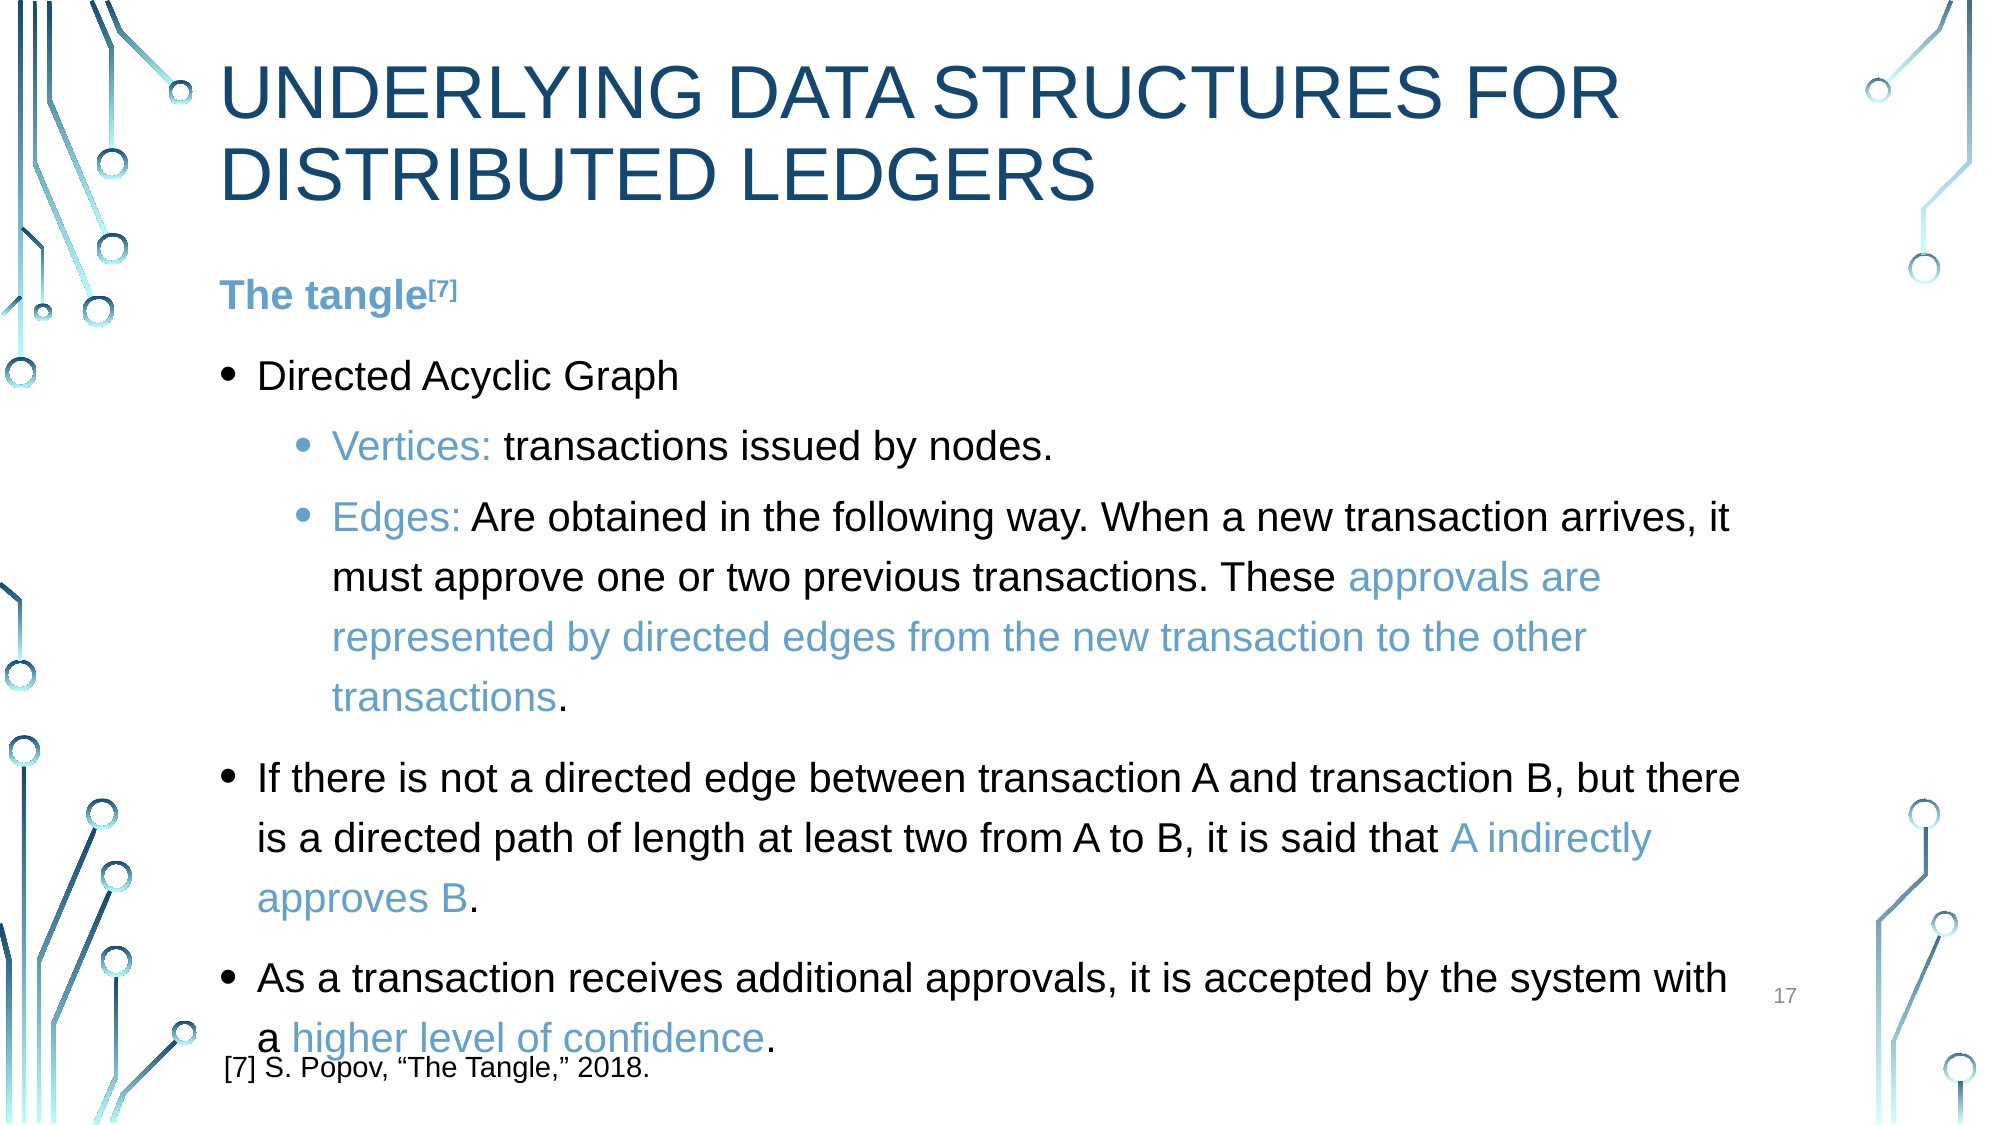

Underlying Data Structures for Distributed Ledgers
The tangle[7]
Directed Acyclic Graph
Vertices: transactions issued by nodes.
Edges: Are obtained in the following way. When a new transaction arrives, it must approve one or two previous transactions. These approvals are represented by directed edges from the new transaction to the other transactions.
If there is not a directed edge between transaction A and transaction B, but there is a directed path of length at least two from A to B, it is said that A indirectly approves B.
As a transaction receives additional approvals, it is accepted by the system with a higher level of confidence.

17
[7] S. Popov, “The Tangle,” 2018.